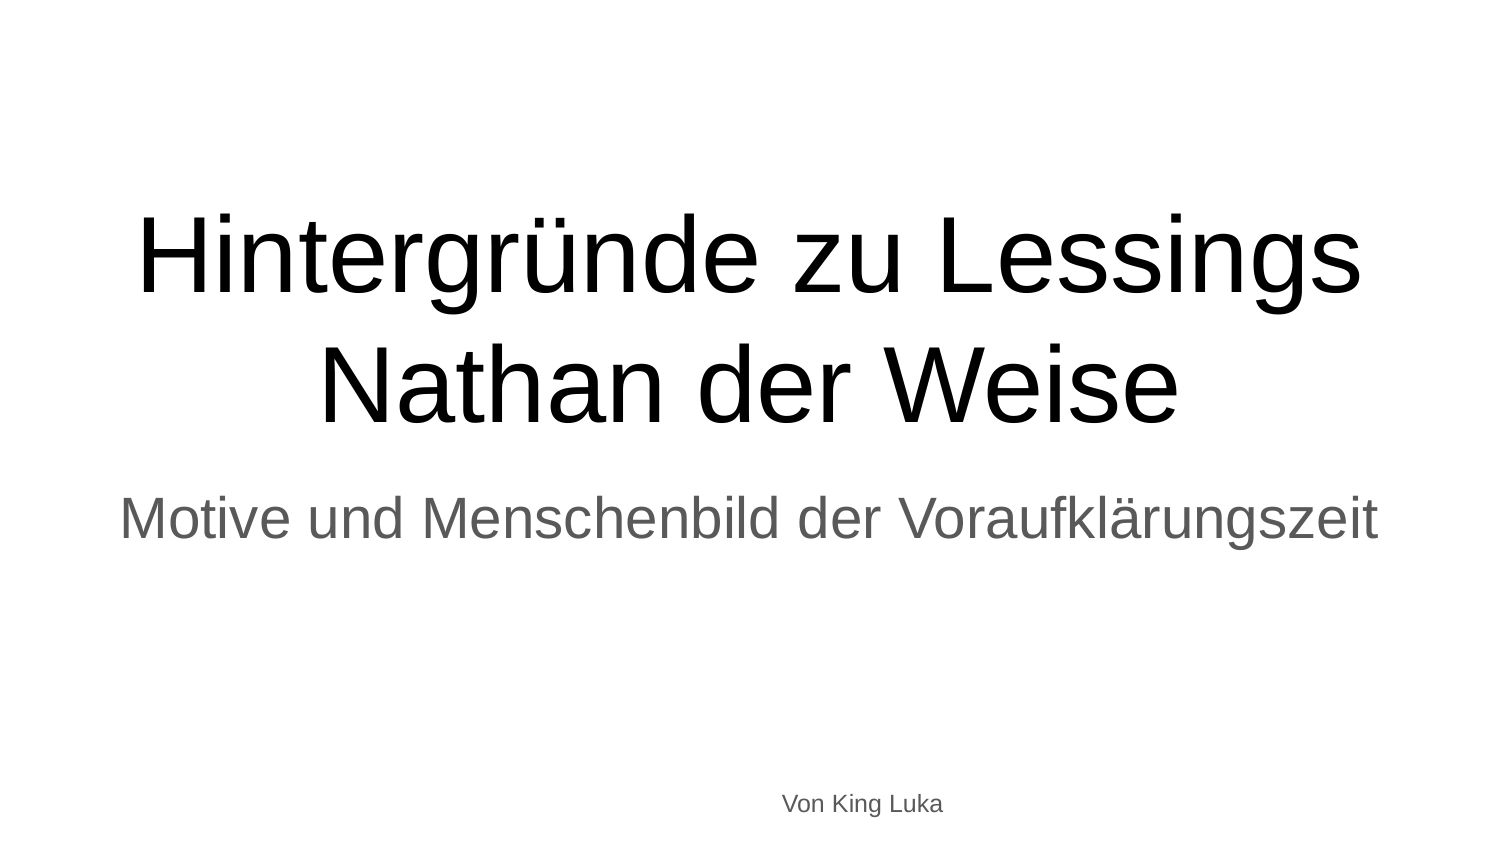

# Hintergründe zu Lessings Nathan der Weise
Motive und Menschenbild der Voraufklärungszeit
Von King Luka